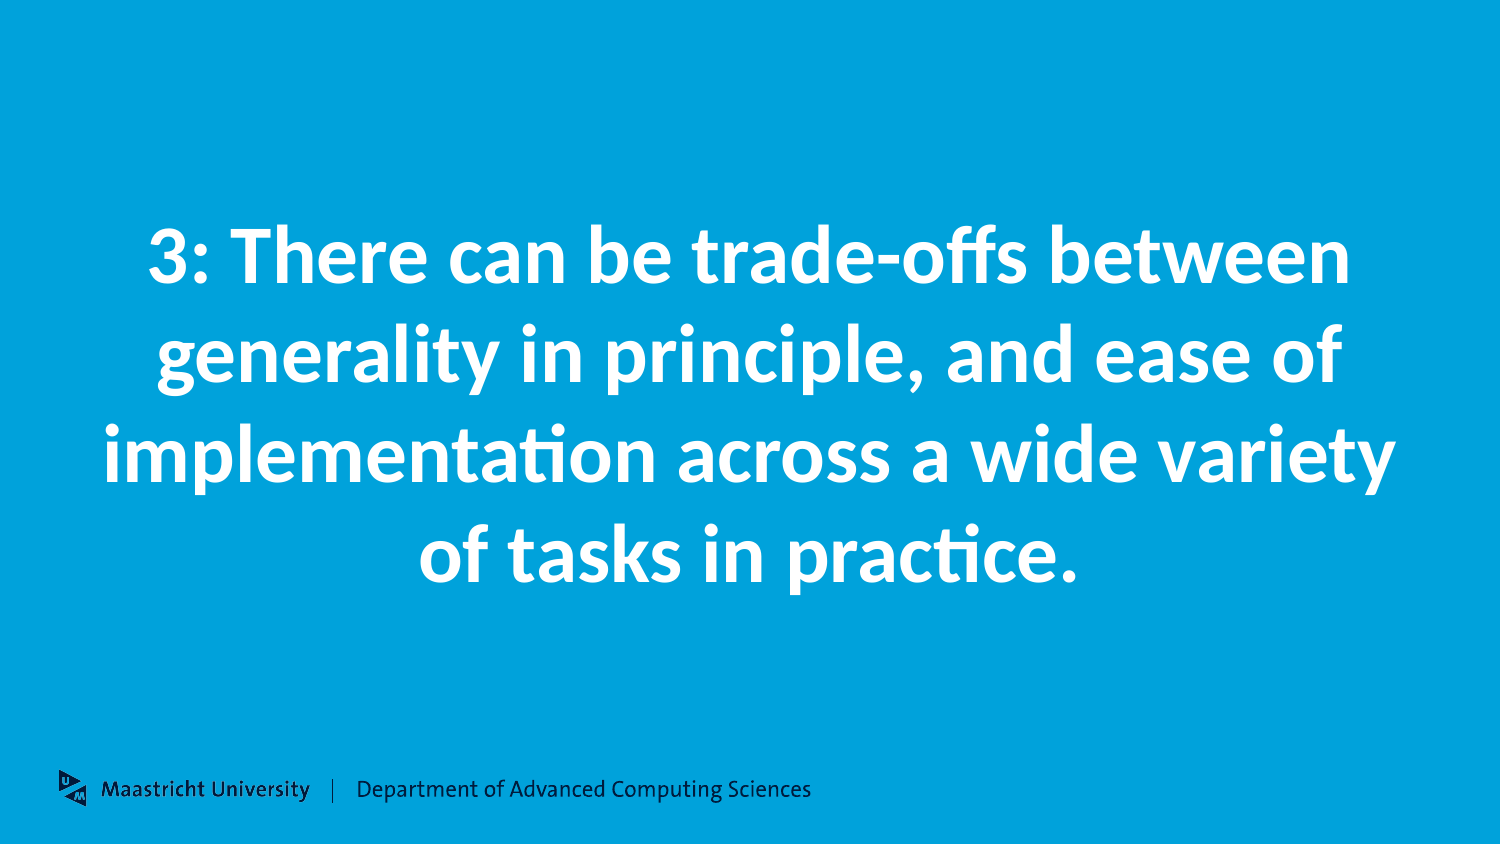

3: There can be trade-offs between generality in principle, and ease of implementation across a wide variety of tasks in practice.